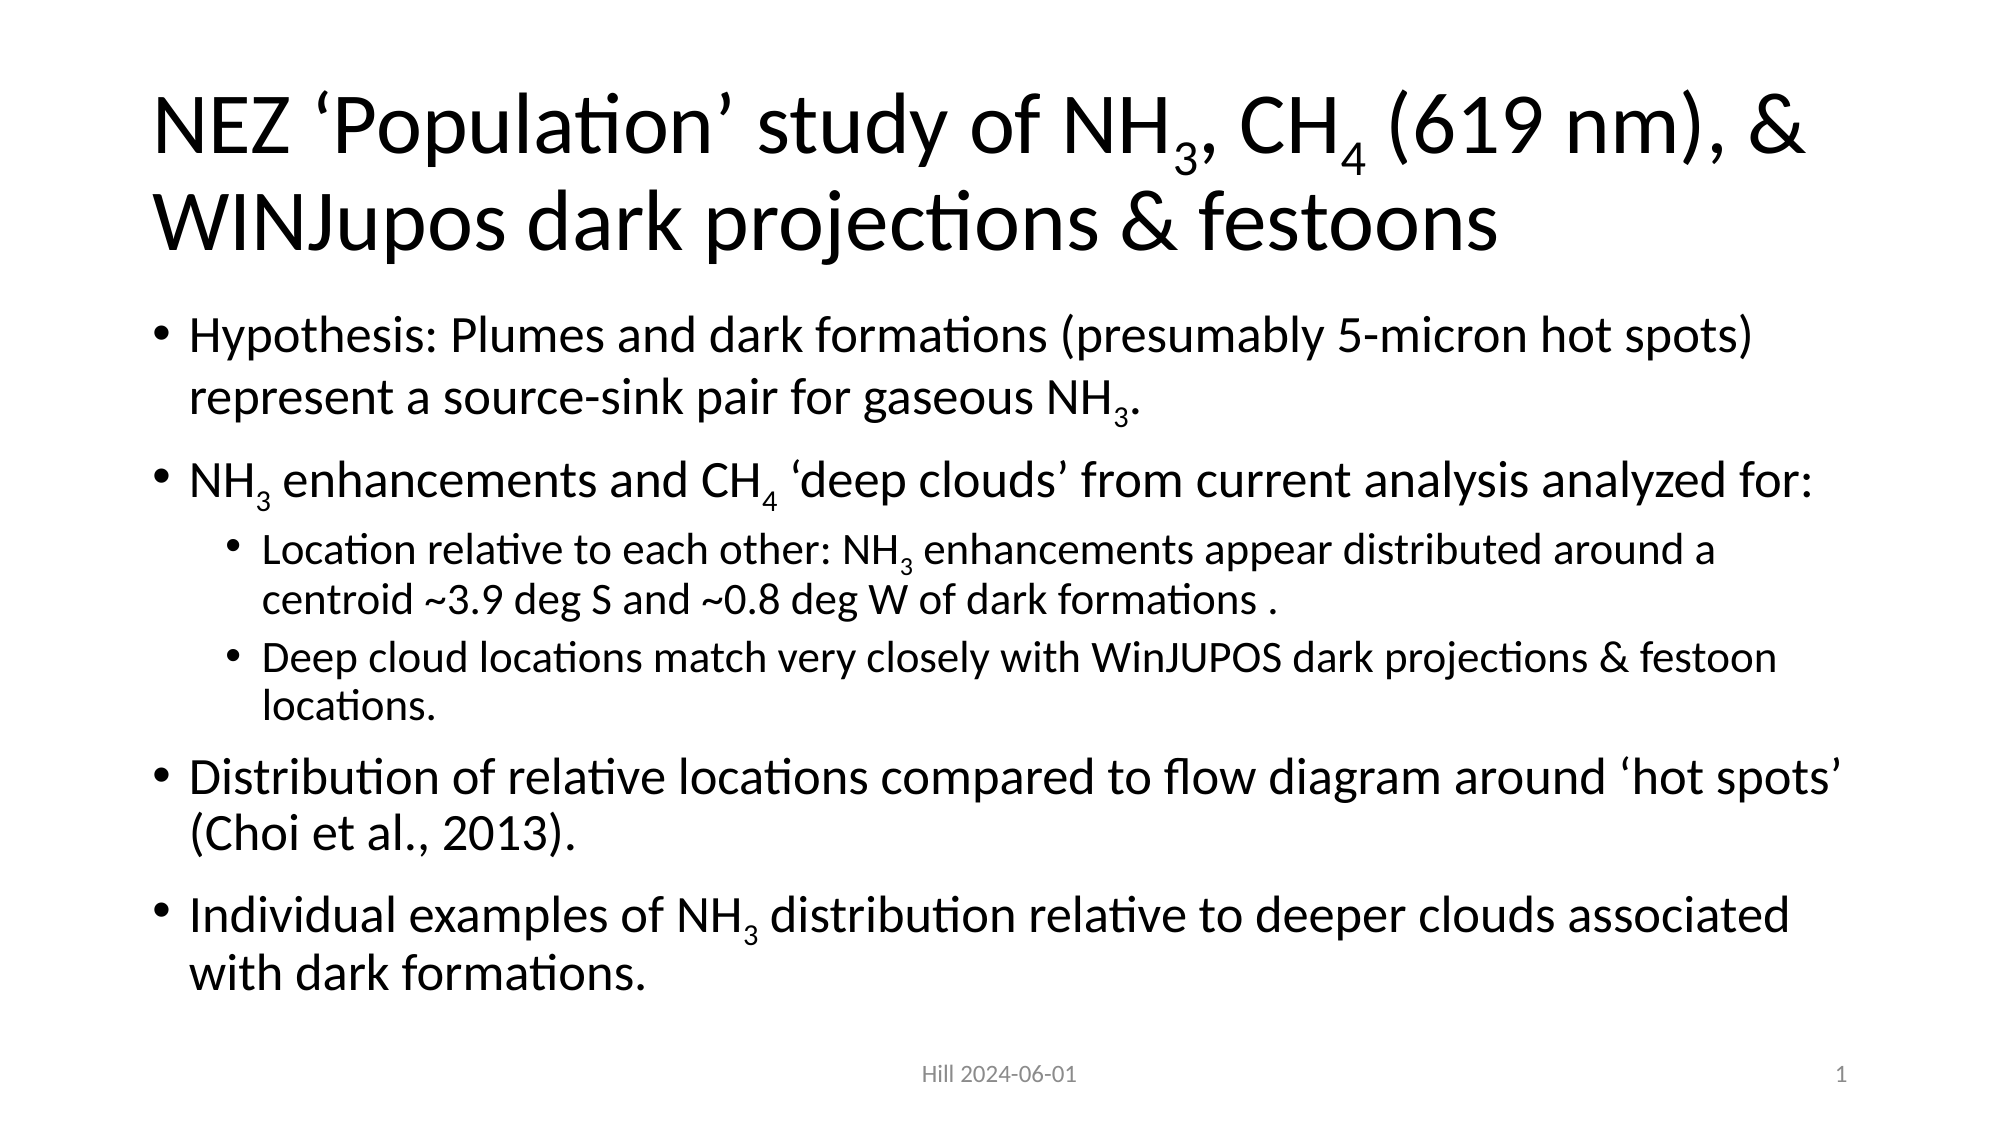

# NEZ ‘Population’ study of NH3, CH4 (619 nm), & WINJupos dark projections & festoons
Hypothesis: Plumes and dark formations (presumably 5-micron hot spots) represent a source-sink pair for gaseous NH3.
NH3 enhancements and CH4 ‘deep clouds’ from current analysis analyzed for:
Location relative to each other: NH3 enhancements appear distributed around a centroid ~3.9 deg S and ~0.8 deg W of dark formations .
Deep cloud locations match very closely with WinJUPOS dark projections & festoon locations.
Distribution of relative locations compared to flow diagram around ‘hot spots’ (Choi et al., 2013).
Individual examples of NH3 distribution relative to deeper clouds associated with dark formations.

Hill 2024-06-01
1